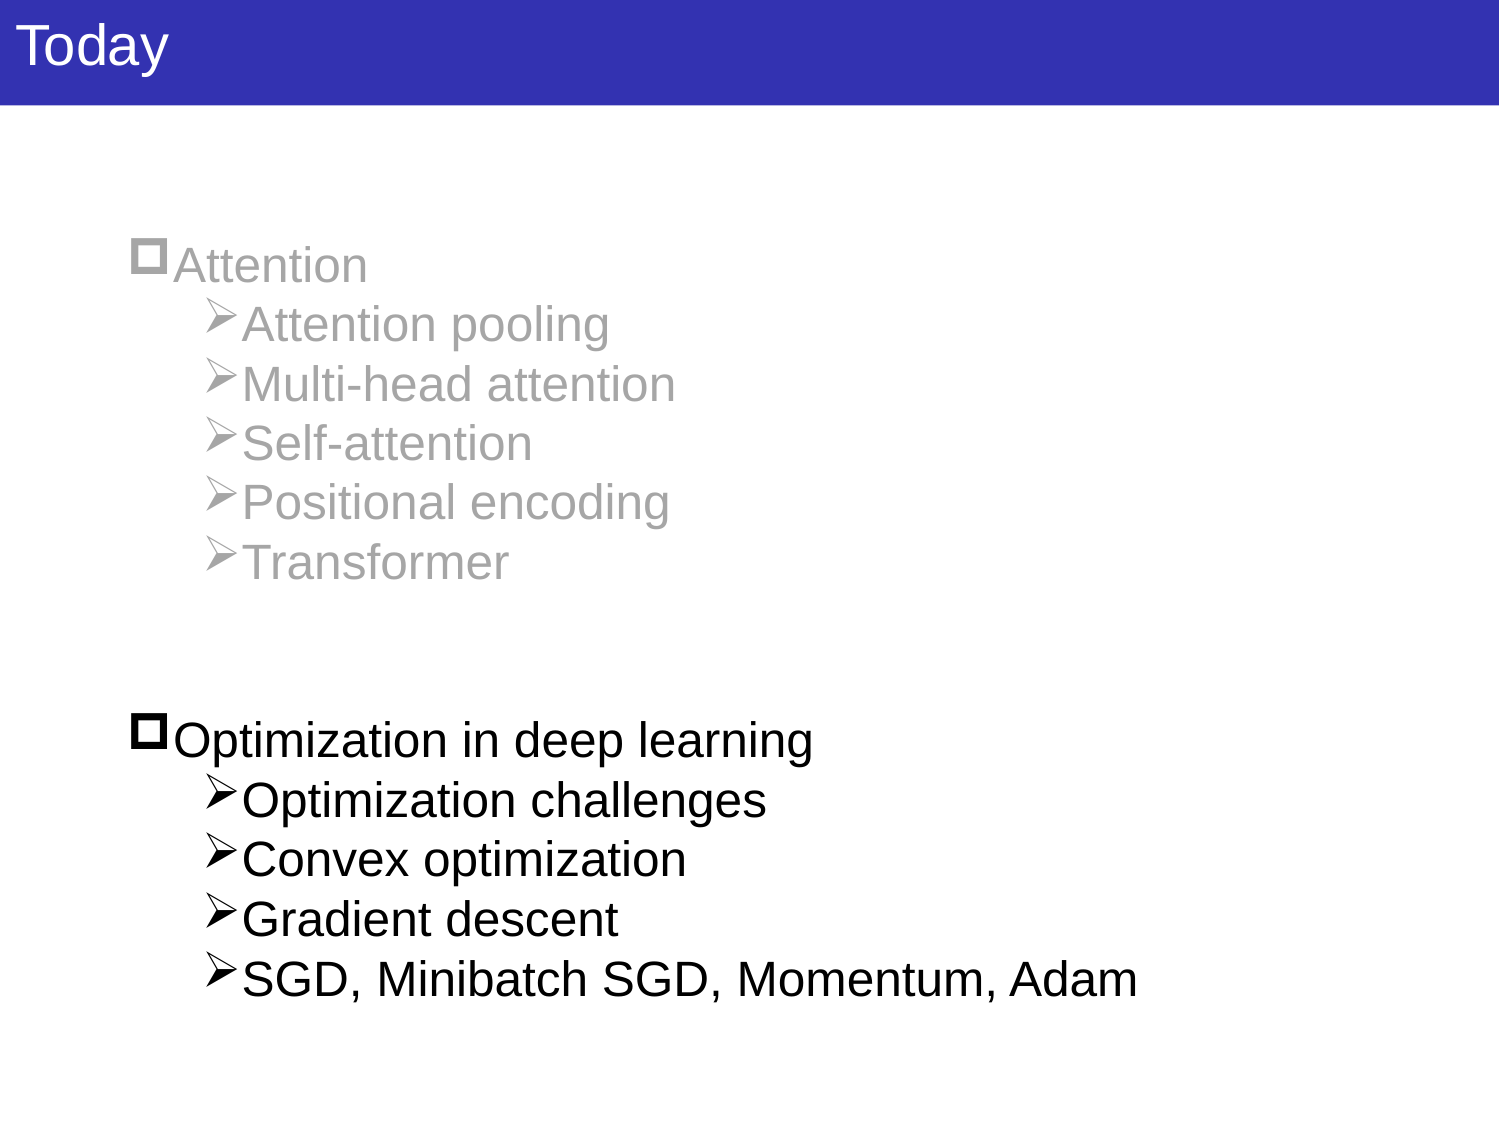

Today
Attention
Attention pooling
Multi-head attention
Self-attention
Positional encoding
Transformer

Optimization in deep learning
Optimization challenges
Convex optimization
Gradient descent
SGD, Minibatch SGD, Momentum, Adam